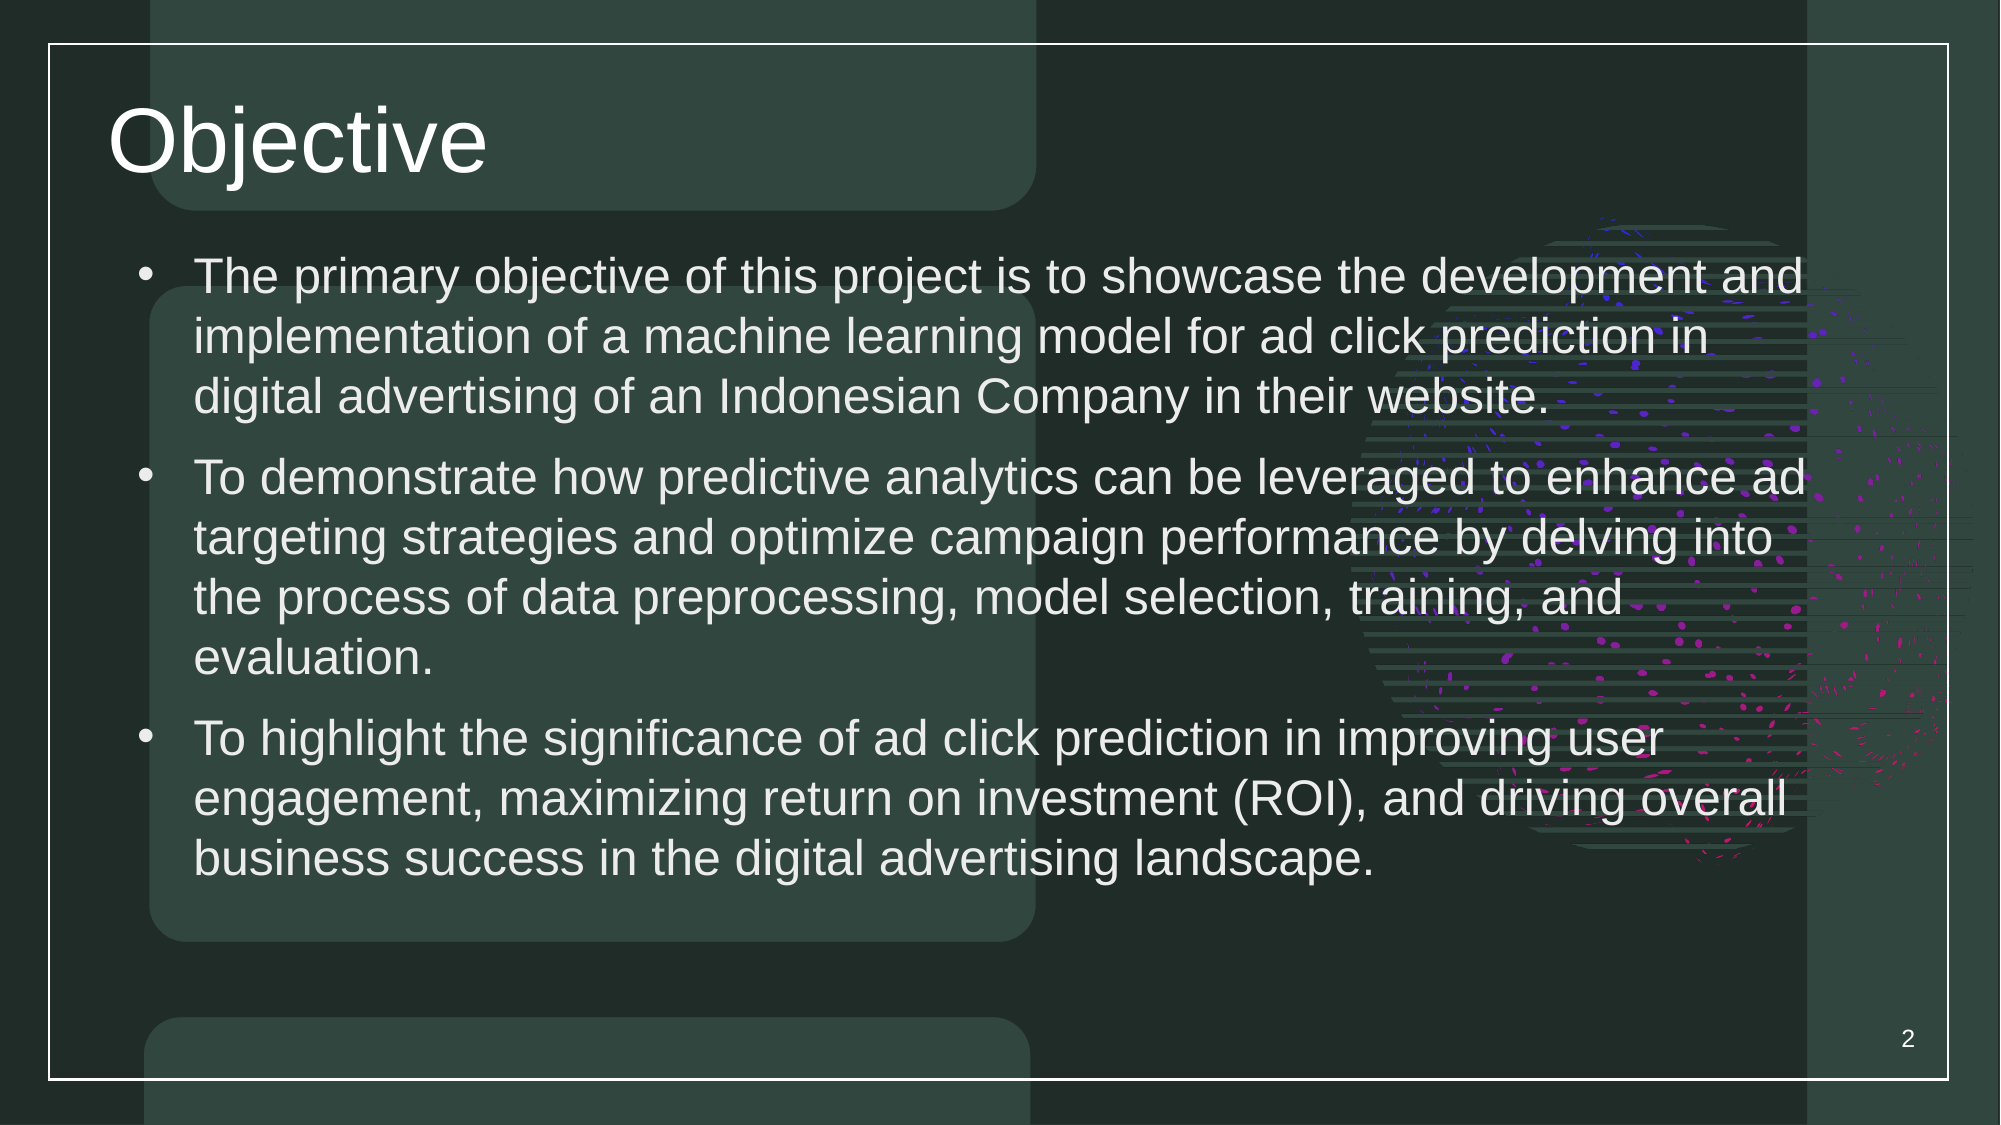

# Objective
The primary objective of this project is to showcase the development and implementation of a machine learning model for ad click prediction in digital advertising of an Indonesian Company in their website.
To demonstrate how predictive analytics can be leveraged to enhance ad targeting strategies and optimize campaign performance by delving into the process of data preprocessing, model selection, training, and evaluation.
To highlight the significance of ad click prediction in improving user engagement, maximizing return on investment (ROI), and driving overall business success in the digital advertising landscape.
2